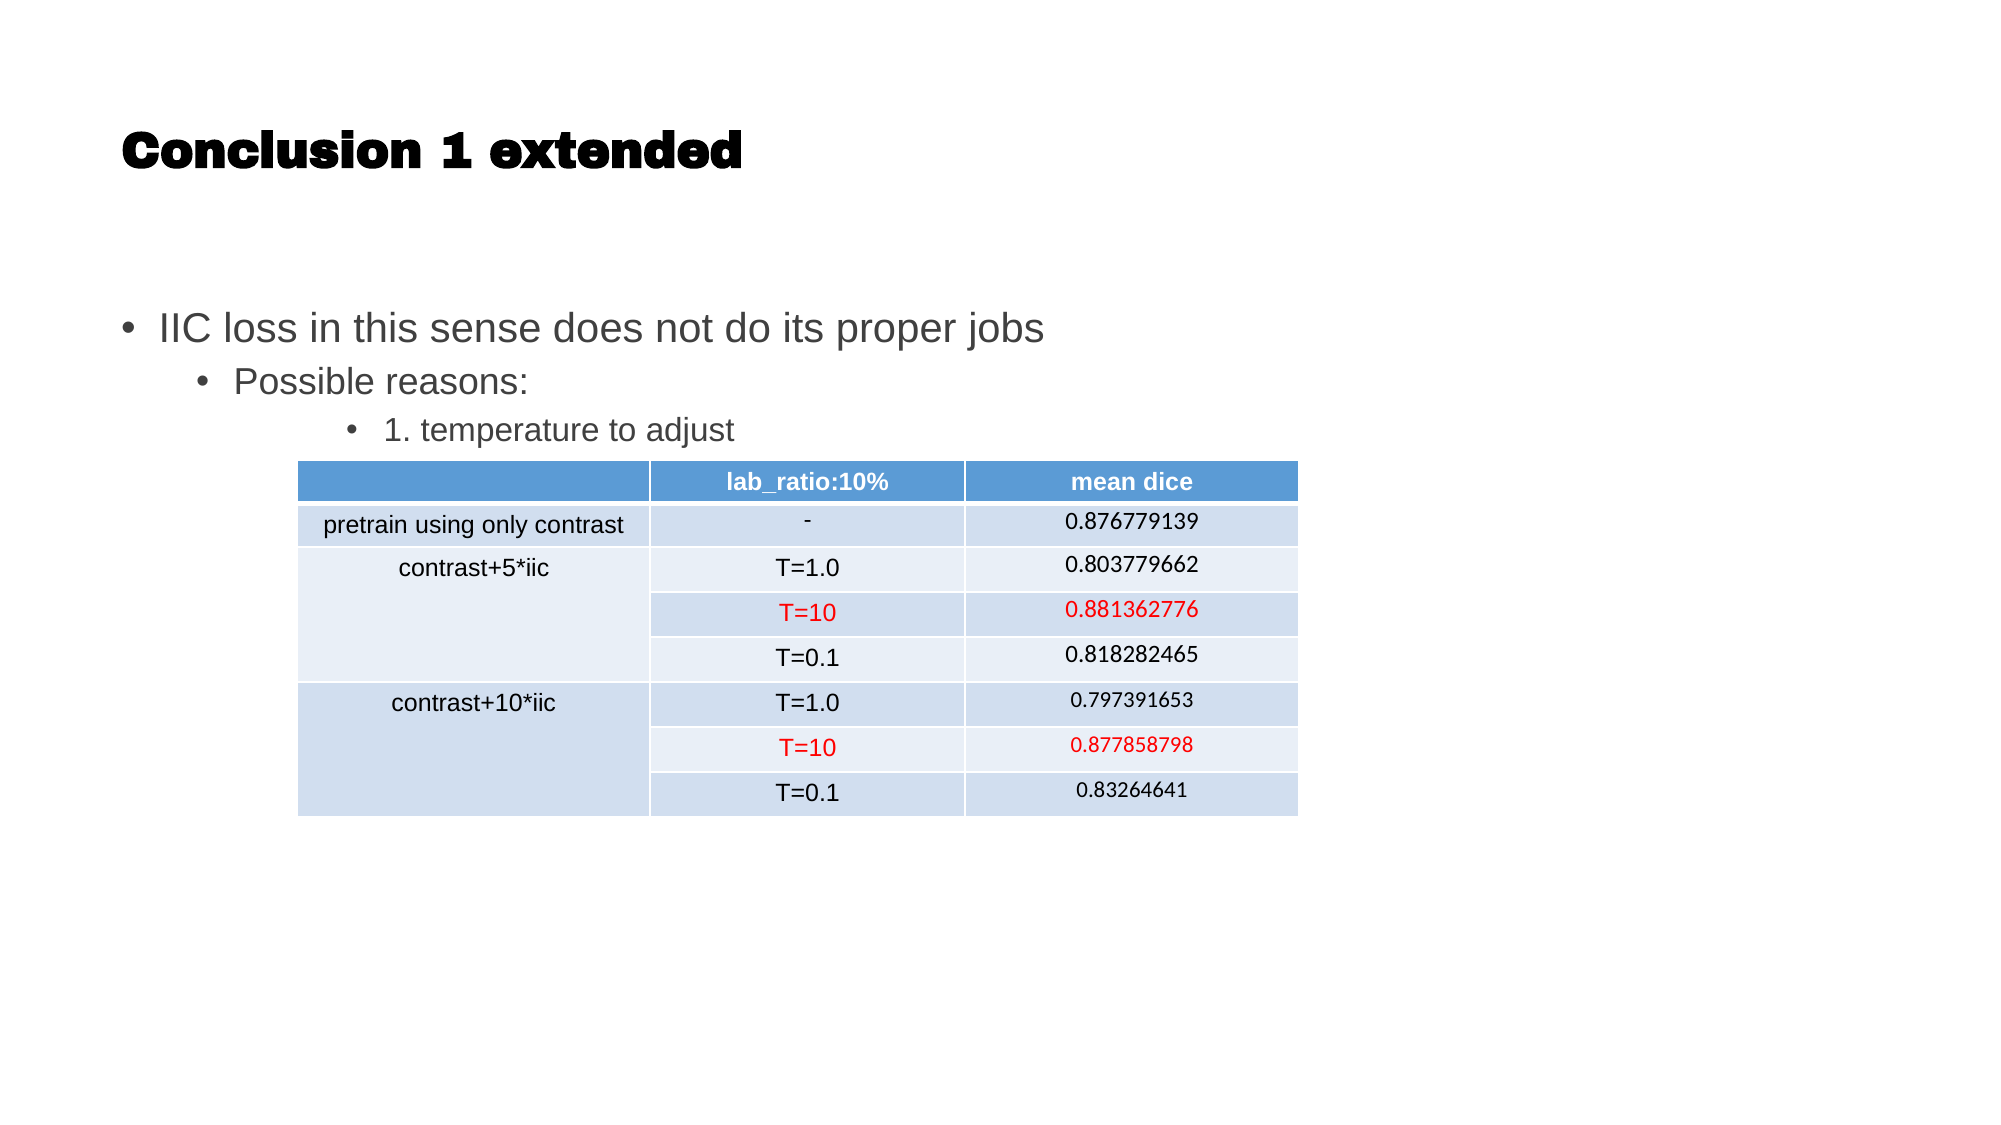

# Conclusion 1 extended
IIC loss in this sense does not do its proper jobs
Possible reasons:
1. temperature to adjust

2. num_clusters to adjust
3. reg_weight to adjust
|  | lab\_ratio:10% | mean dice |
| --- | --- | --- |
| pretrain using only contrast | - | 0.876779139 |
| contrast+5\*iic | T=1.0 | 0.803779662 |
|  | T=10 | 0.881362776 |
|  | T=0.1 | 0.818282465 |
| contrast+10\*iic | T=1.0 | 0.797391653 |
|  | T=10 | 0.877858798 |
|  | T=0.1 | 0.83264641 |